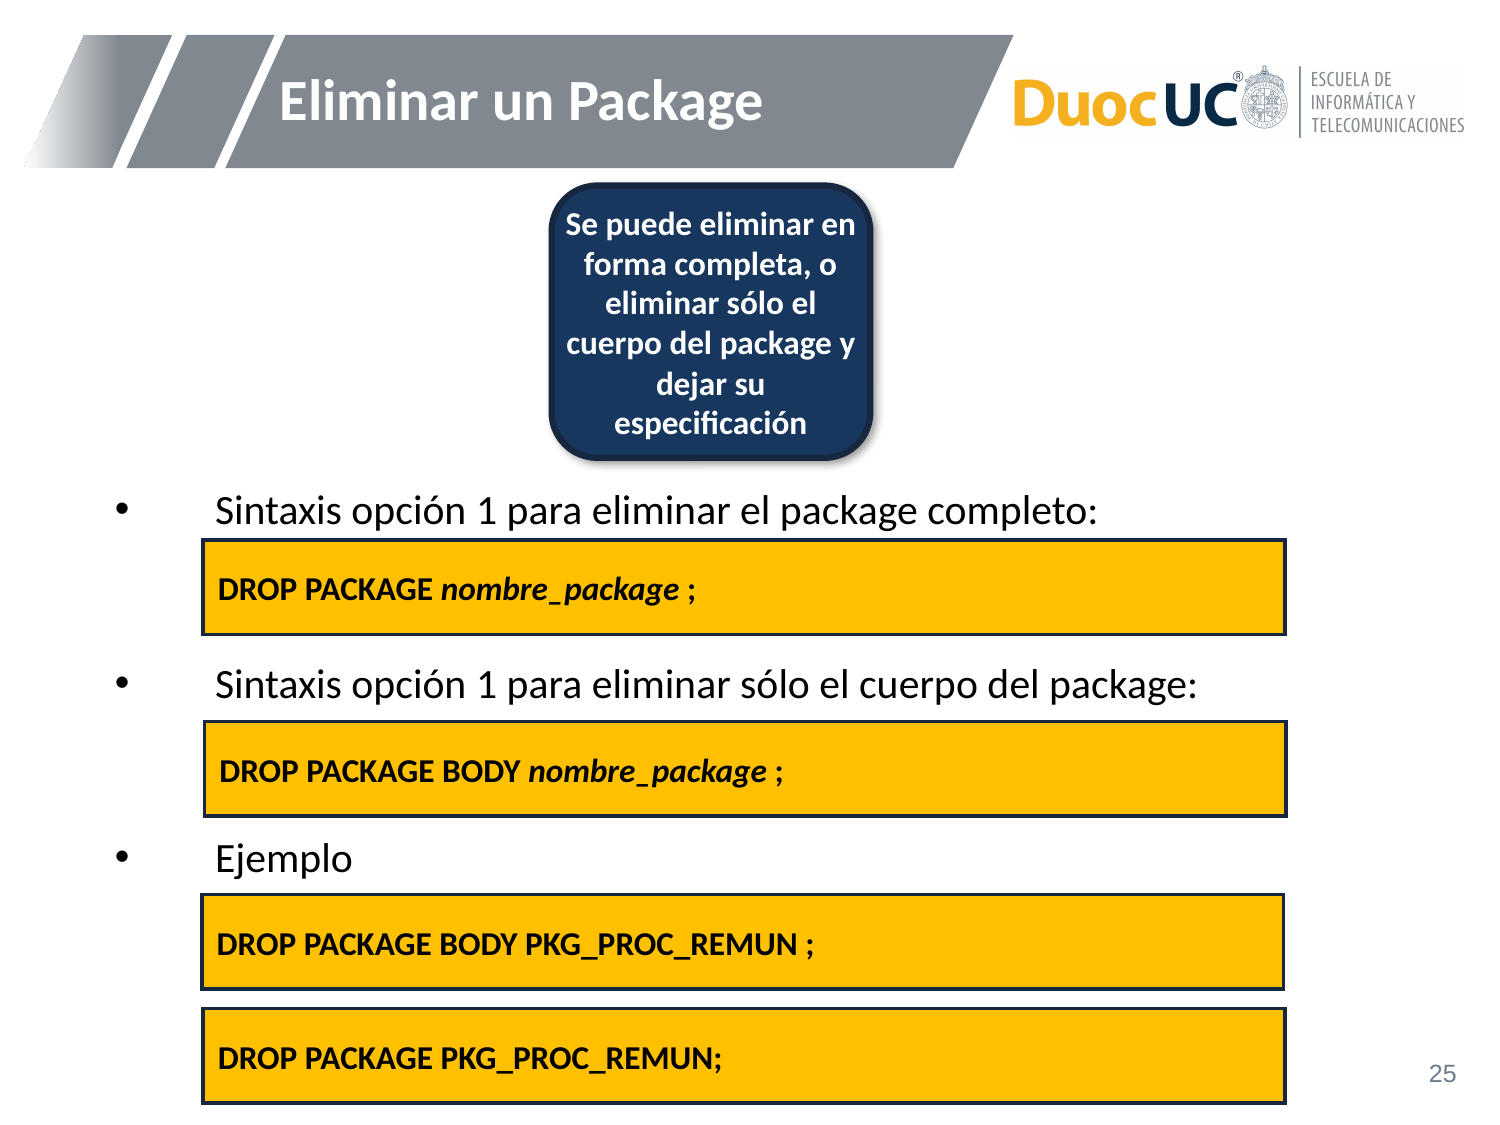

# Eliminar un Package
Se puede eliminar en forma completa, o eliminar sólo el cuerpo del package y dejar su especificación
Sintaxis opción 1 para eliminar el package completo:

Sintaxis opción 1 para eliminar sólo el cuerpo del package:

Ejemplo

DROP PACKAGE nombre_package ;

DROP PACKAGE BODY nombre_package ;

DROP PACKAGE BODY PKG_PROC_REMUN ;

DROP PACKAGE PKG_PROC_REMUN;